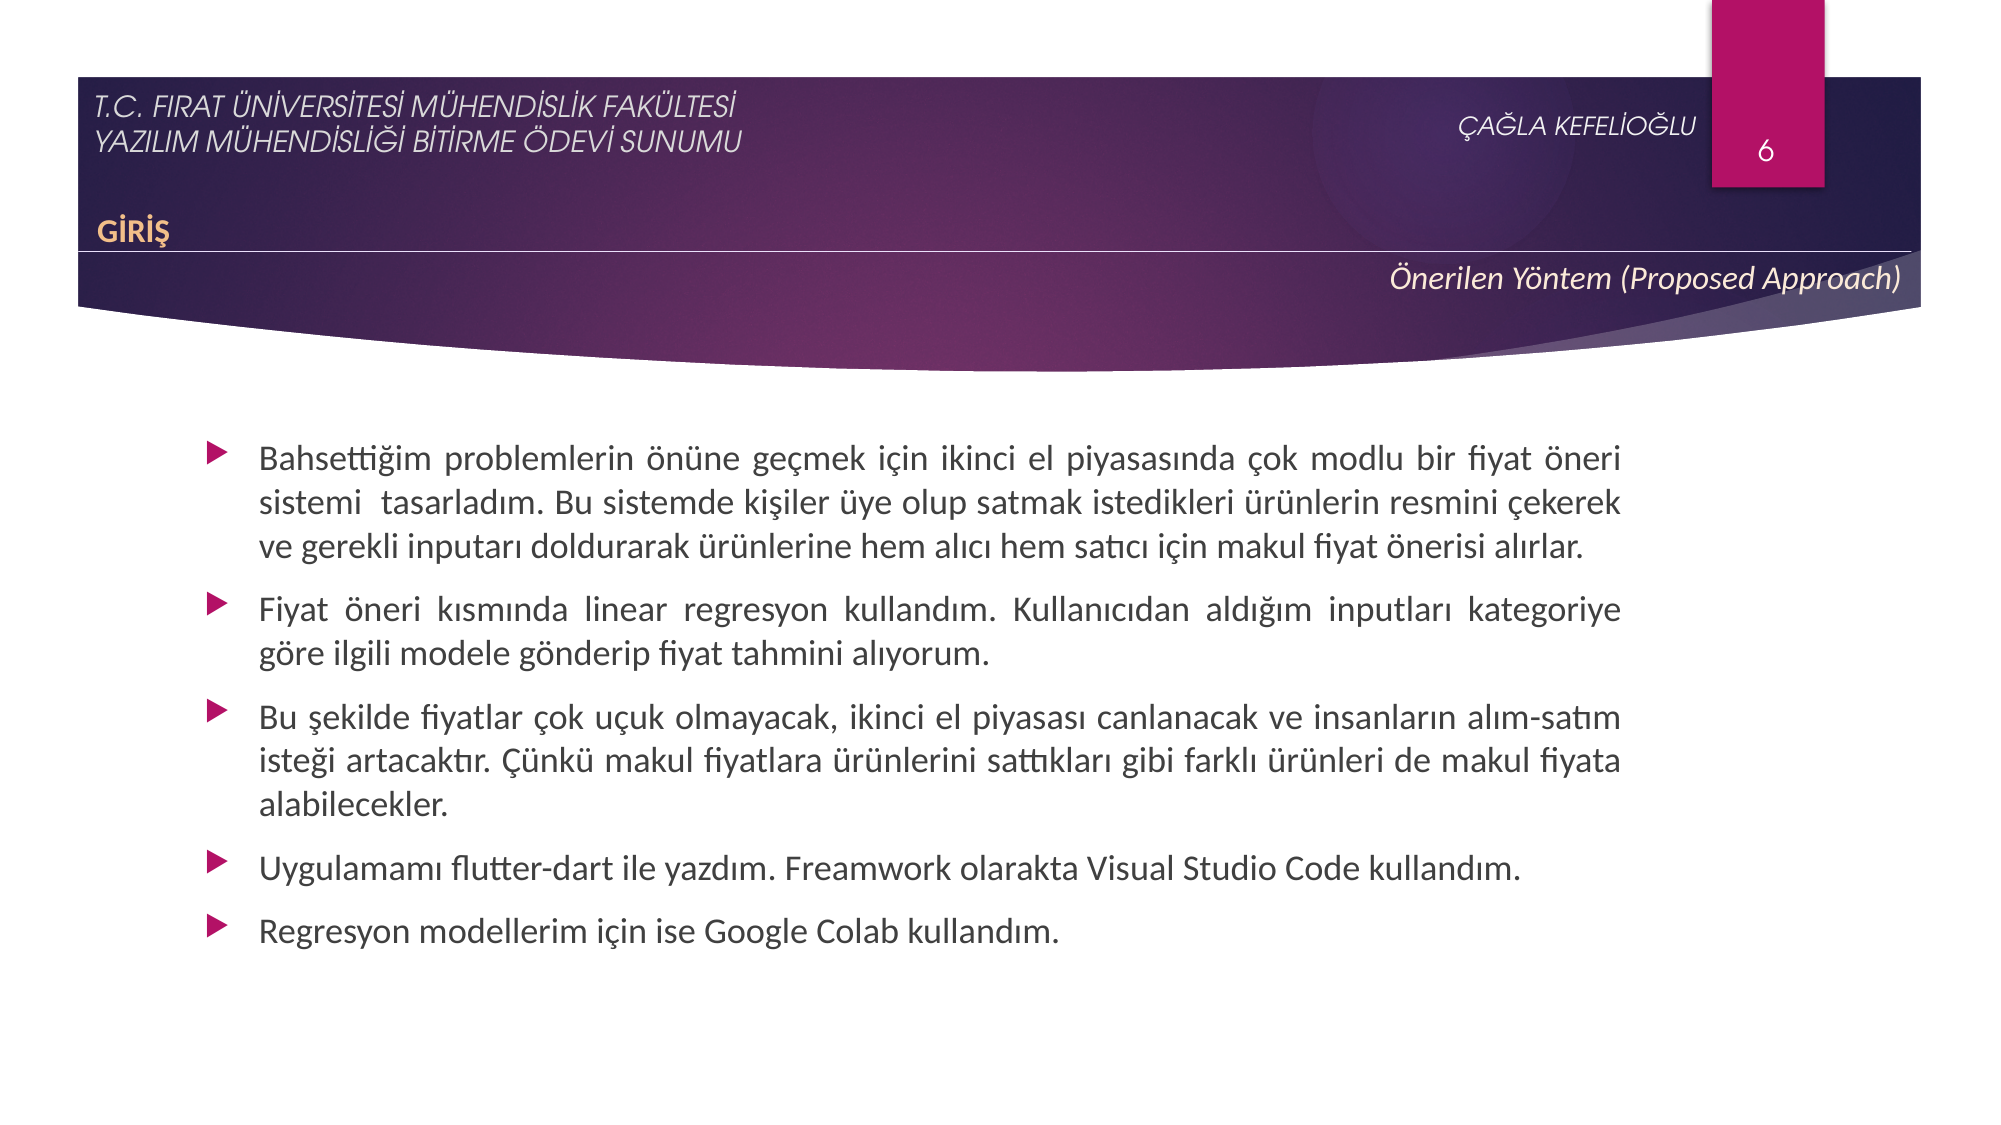

6
# T.C. FIRAT ÜNİVERSİTESİ MÜHENDİSLİK FAKÜLTESİ YAZILIM MÜHENDİSLİĞİ BİTİRME ÖDEVİ SUNUMU
ÇAĞLA KEFELİOĞLU
GİRİŞ
Önerilen Yöntem (Proposed Approach)
Bahsettiğim problemlerin önüne geçmek için ikinci el piyasasında çok modlu bir fiyat öneri sistemi  tasarladım. Bu sistemde kişiler üye olup satmak istedikleri ürünlerin resmini çekerek ve gerekli inputarı doldurarak ürünlerine hem alıcı hem satıcı için makul fiyat önerisi alırlar.
Fiyat öneri kısmında linear regresyon kullandım. Kullanıcıdan aldığım inputları kategoriye göre ilgili modele gönderip fiyat tahmini alıyorum.
Bu şekilde fiyatlar çok uçuk olmayacak, ikinci el piyasası canlanacak ve insanların alım-satım isteği artacaktır. Çünkü makul fiyatlara ürünlerini sattıkları gibi farklı ürünleri de makul fiyata alabilecekler.
Uygulamamı flutter-dart ile yazdım. Freamwork olarakta Visual Studio Code kullandım.
Regresyon modellerim için ise Google Colab kullandım.